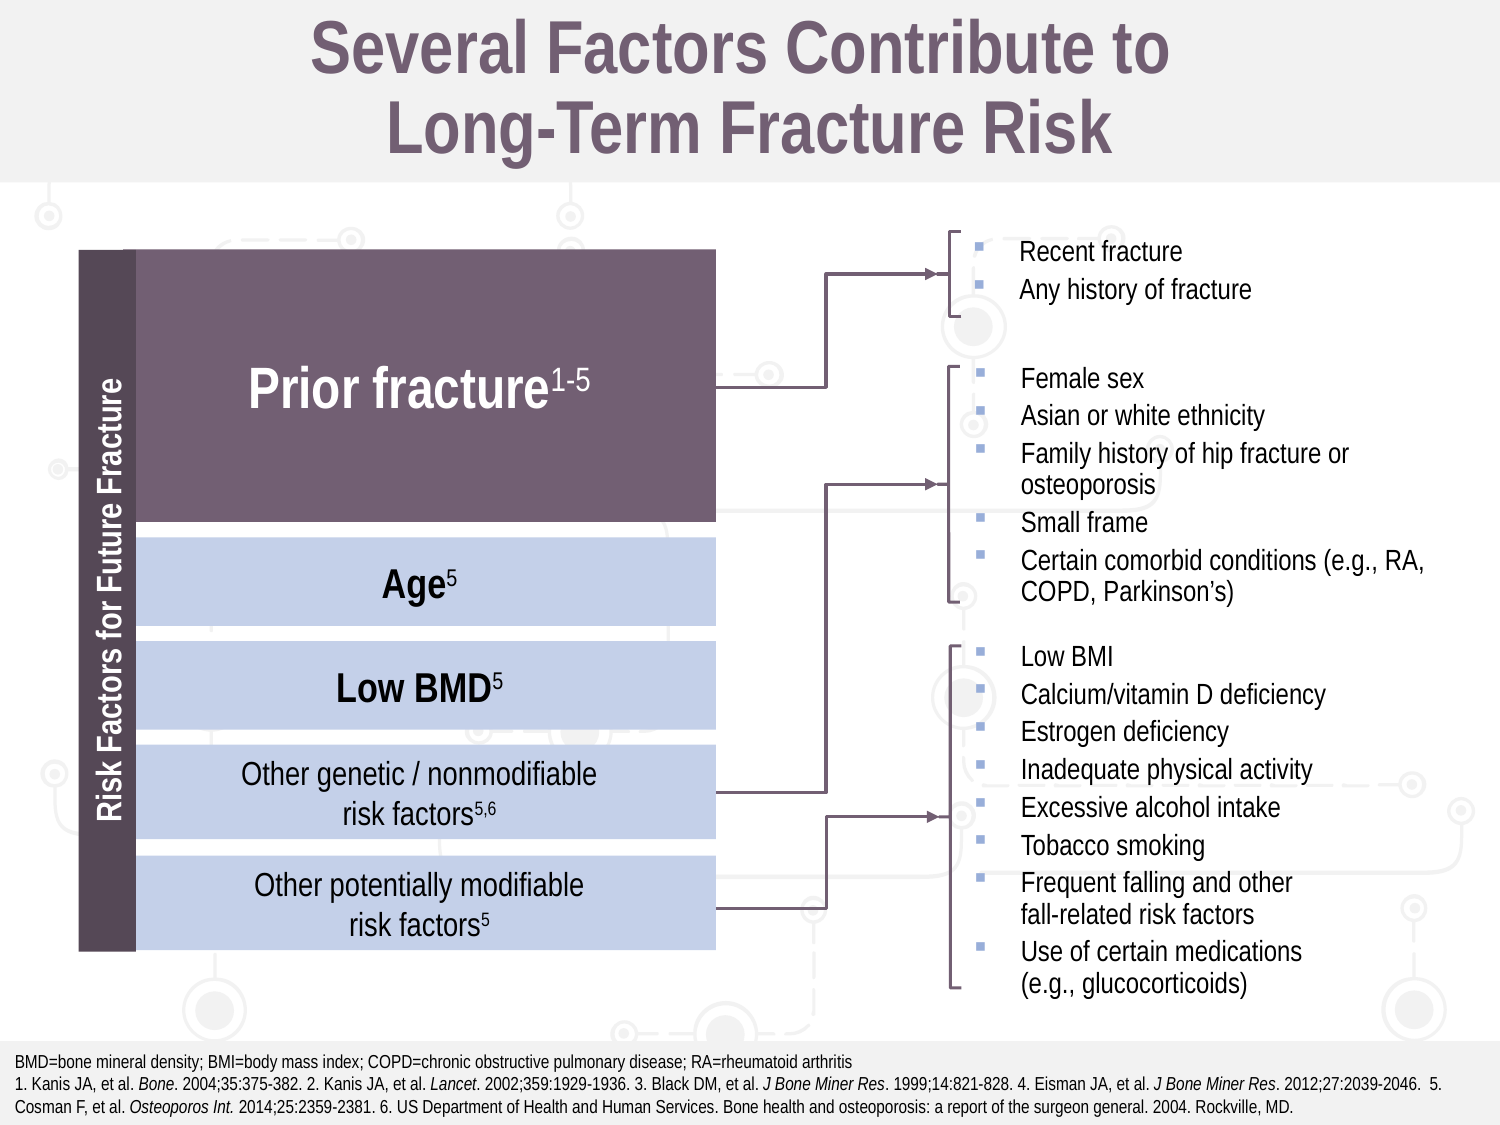

# Several Factors Contribute to Long-Term Fracture Risk

Recent fracture
Any history of fracture
Prior fracture1-5
Female sex
Asian or white ethnicity
Family history of hip fracture or osteoporosis
Small frame
Certain comorbid conditions (e.g., RA, COPD, Parkinson’s)

Age5
Risk Factors for Future Fracture
Low BMD5
Low BMI
Calcium/vitamin D deficiency
Estrogen deficiency
Inadequate physical activity
Excessive alcohol intake
Tobacco smoking
Frequent falling and other
fall-related risk factors
Use of certain medications
(e.g., glucocorticoids)

Other genetic / nonmodifiable
risk factors5,6
Other potentially modifiable
risk factors5
BMD=bone mineral density; BMI=body mass index; COPD=chronic obstructive pulmonary disease; RA=rheumatoid arthritis
1. Kanis JA, et al. Bone. 2004;35:375-382. 2. Kanis JA, et al. Lancet. 2002;359:1929-1936. 3. Black DM, et al. J Bone Miner Res. 1999;14:821-828. 4. Eisman JA, et al. J Bone Miner Res. 2012;27:2039-2046.  5. Cosman F, et al. Osteoporos Int. 2014;25:2359-2381. 6. US Department of Health and Human Services. Bone health and osteoporosis: a report of the surgeon general. 2004. Rockville, MD.